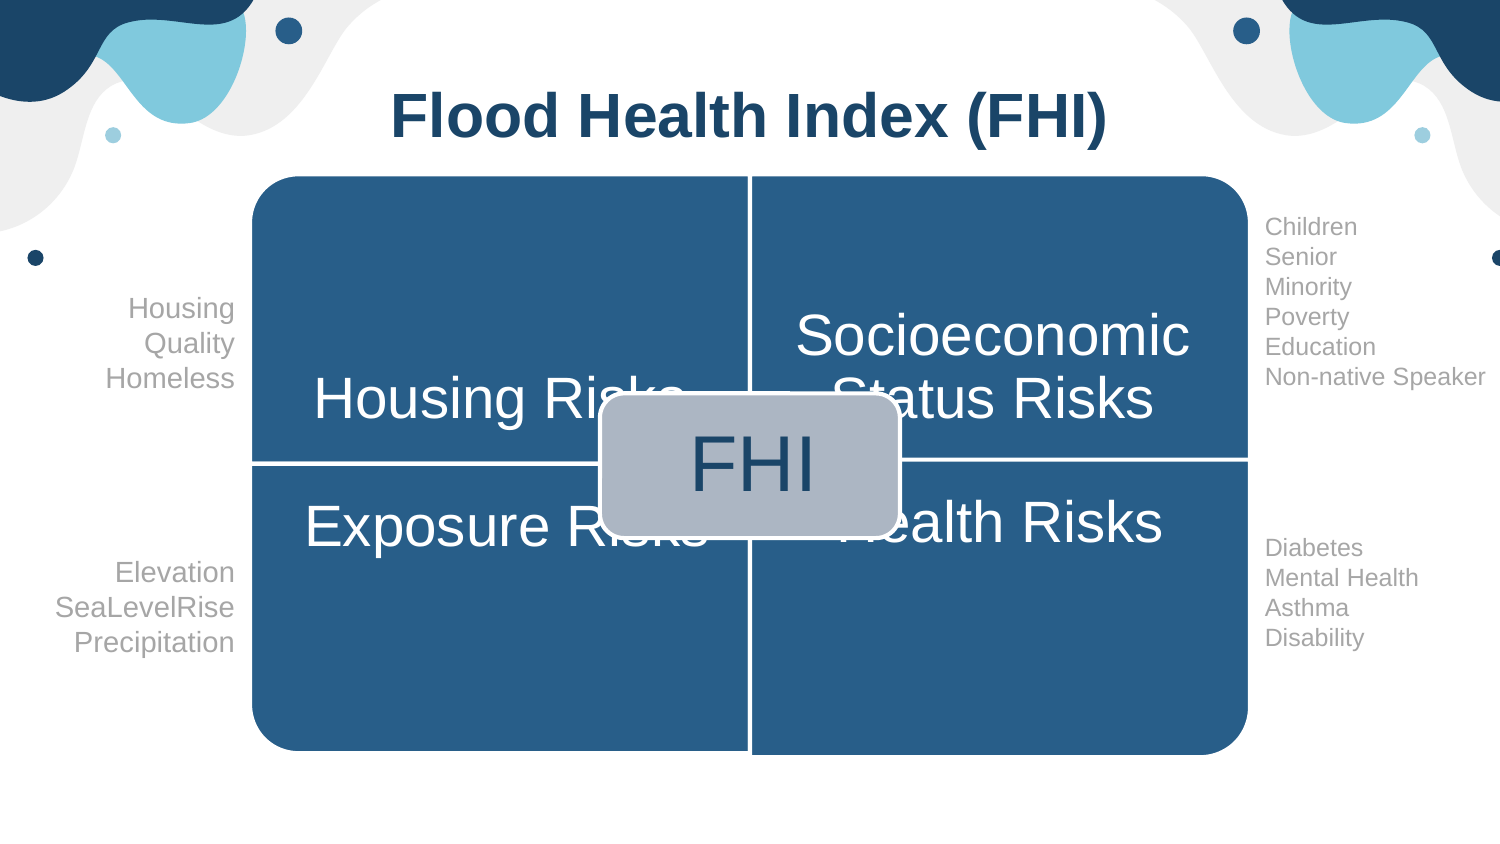

# Flood Health Index (FHI)
Housing Risks
Socioeconomic Status Risks
Exposure Risks
Health Risks
FHI
Children
Senior
Minority
Poverty
Education
Non-native Speaker

Housing
Quality
Homeless
Diabetes
Mental Health
Asthma
Disability
Elevation
SeaLevelRise
Precipitation